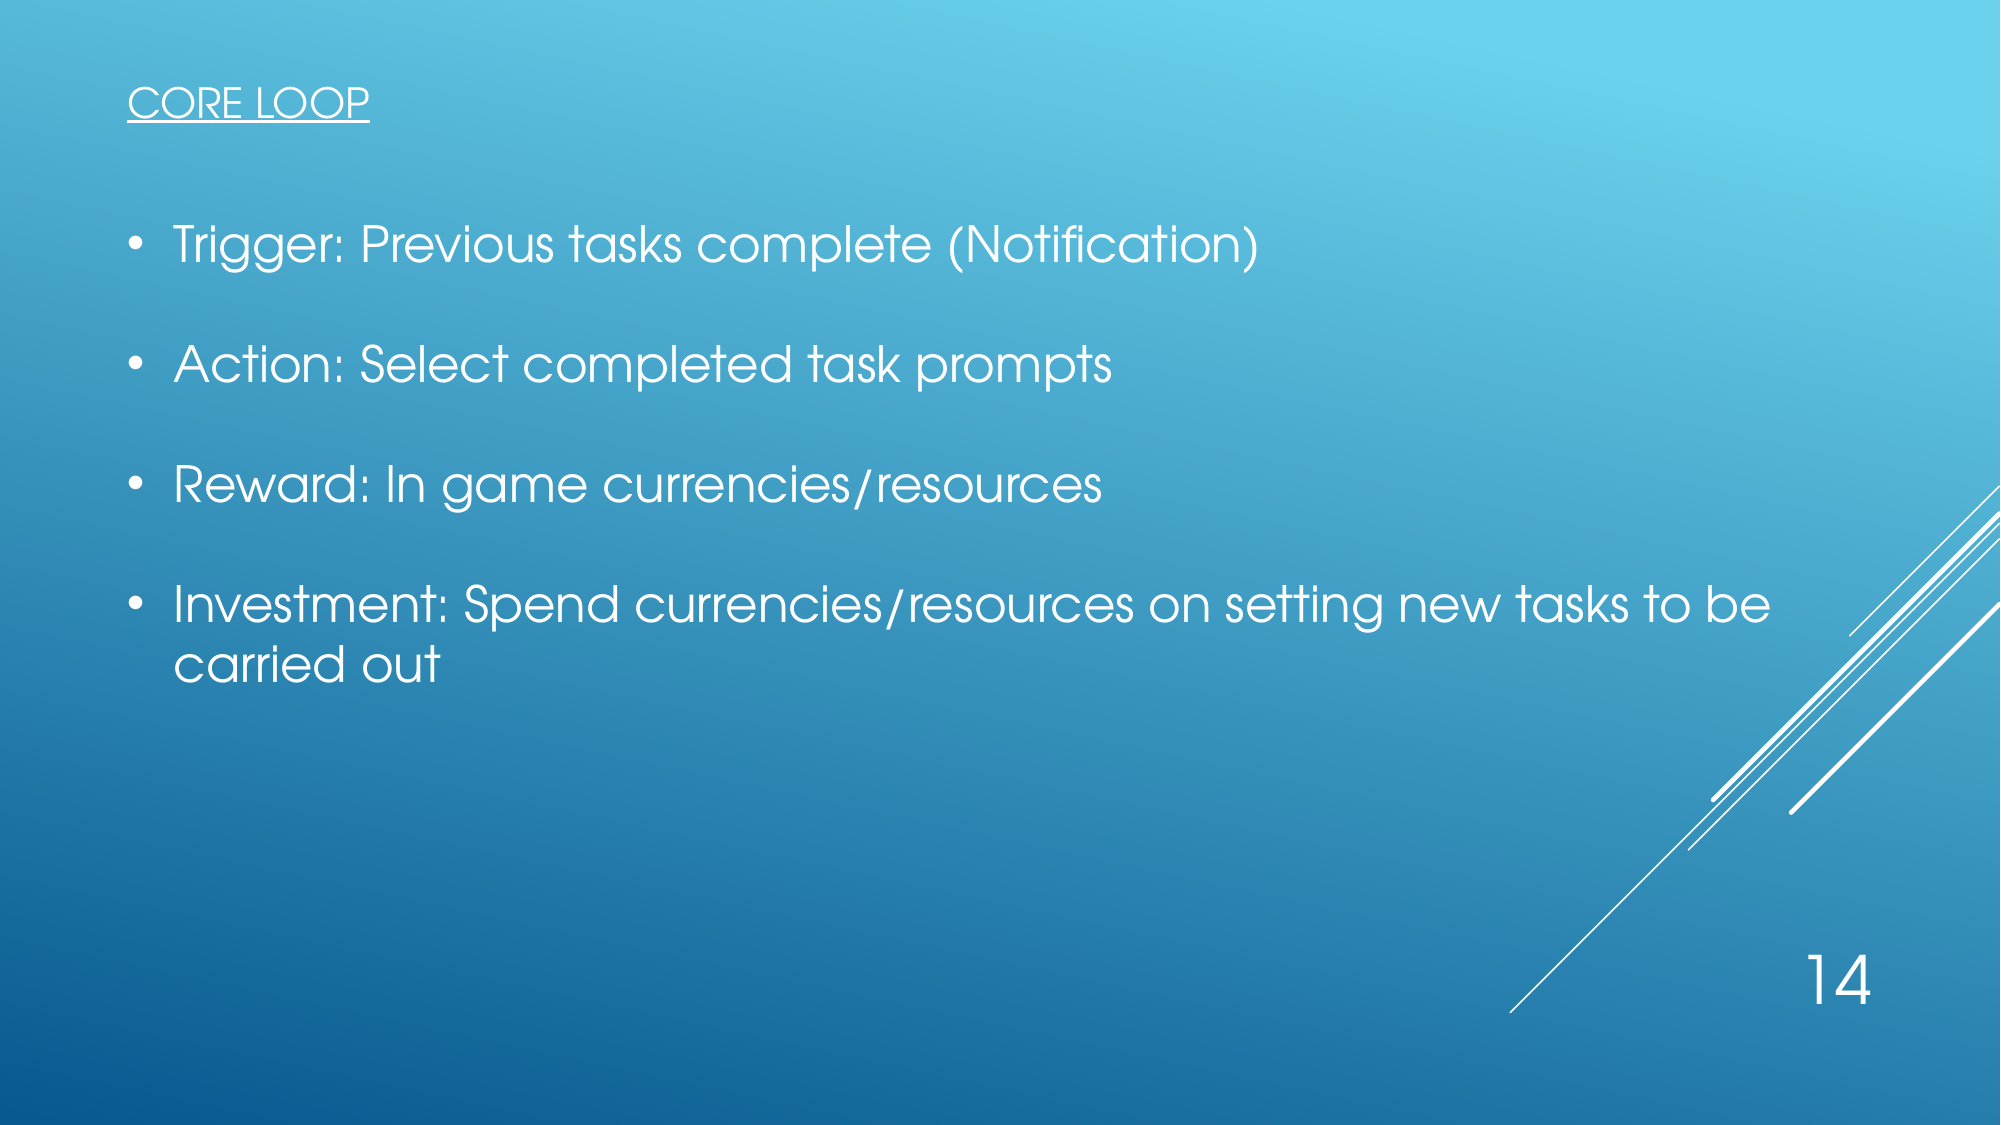

# Core Loop
Trigger: Previous tasks complete (Notification)

Action: Select completed task prompts

Reward: In game currencies/resources

Investment: Spend currencies/resources on setting new tasks to be carried out

14